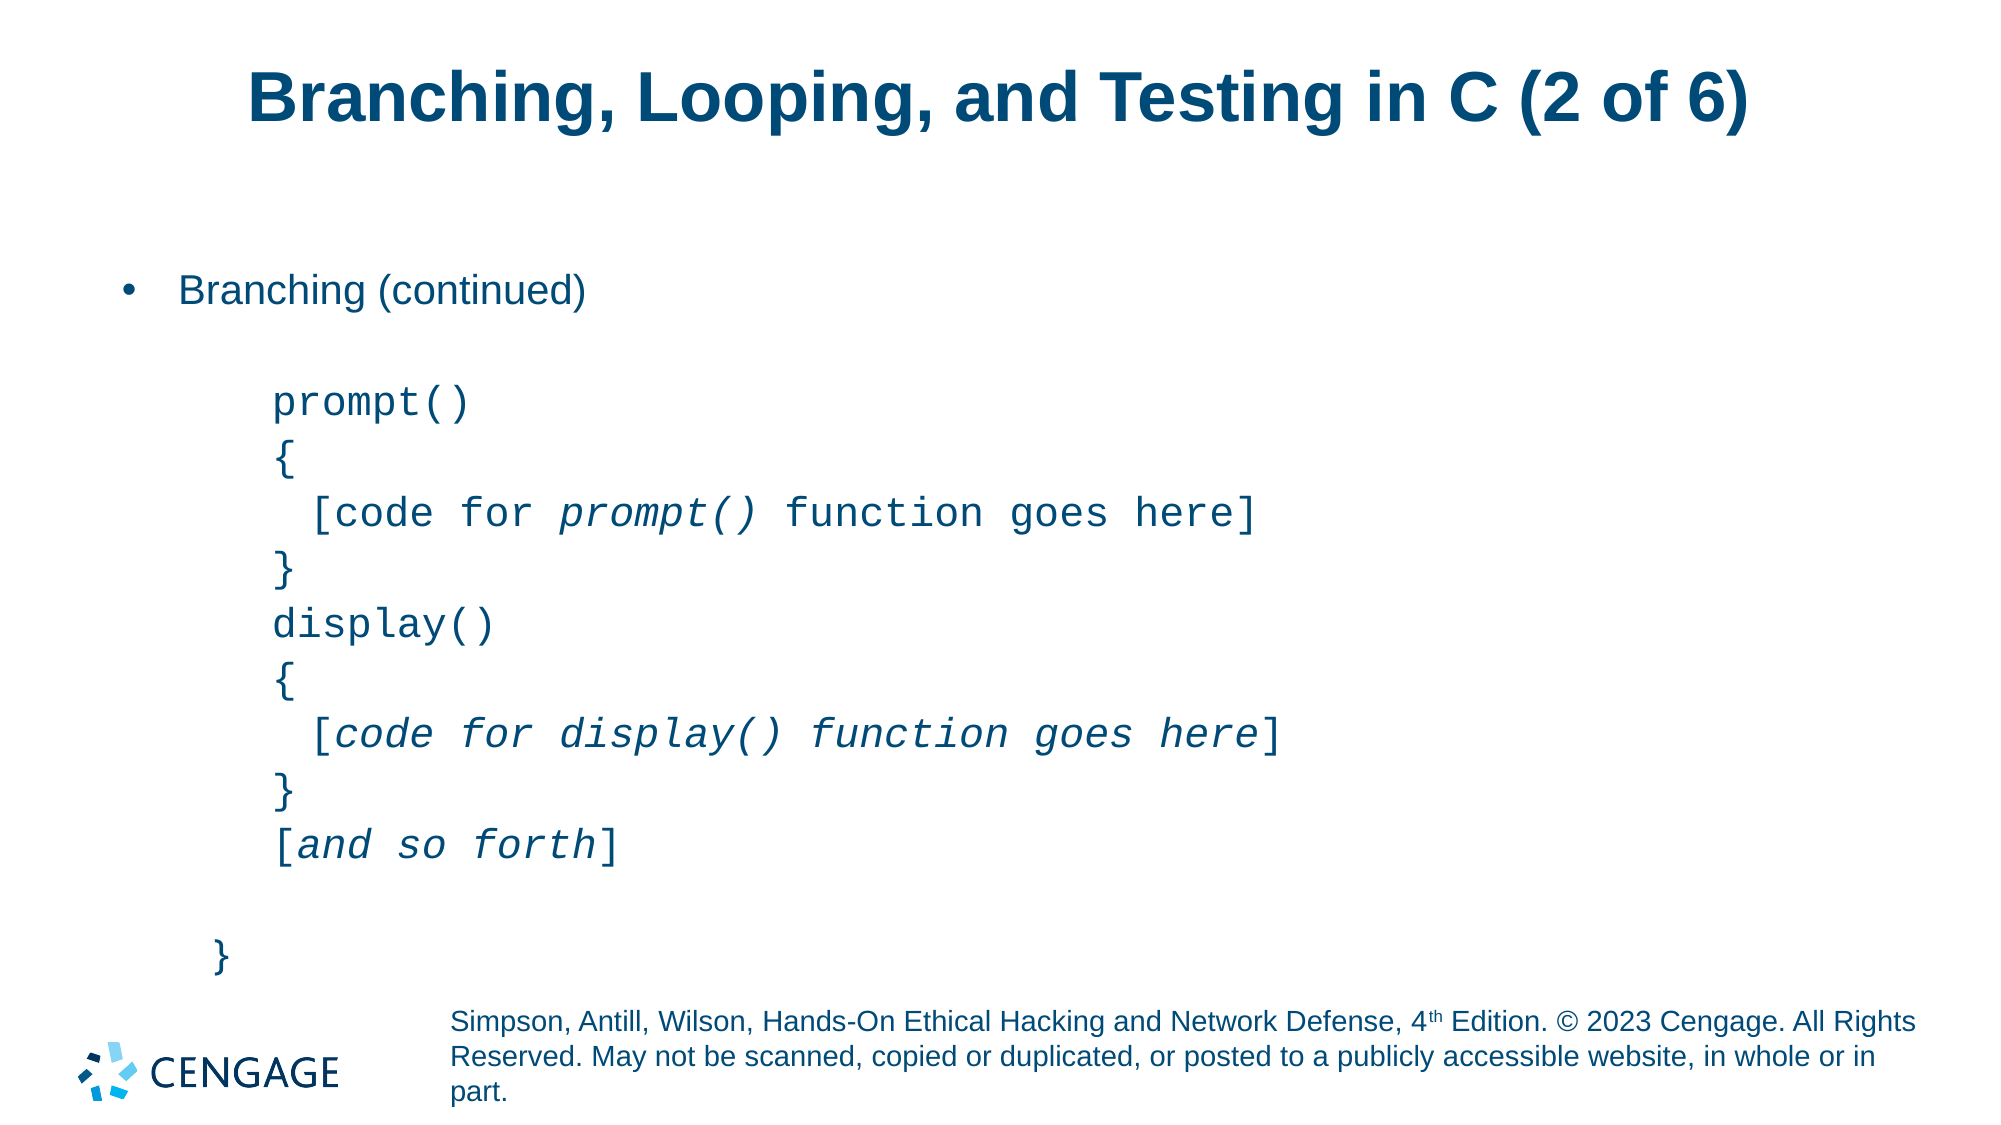

# Branching, Looping, and Testing in C (2 of 6)
Branching (continued)

prompt()
{
	[code for prompt() function goes here]
}
display()
{
	[code for display() function goes here]
}
[and so forth]

}